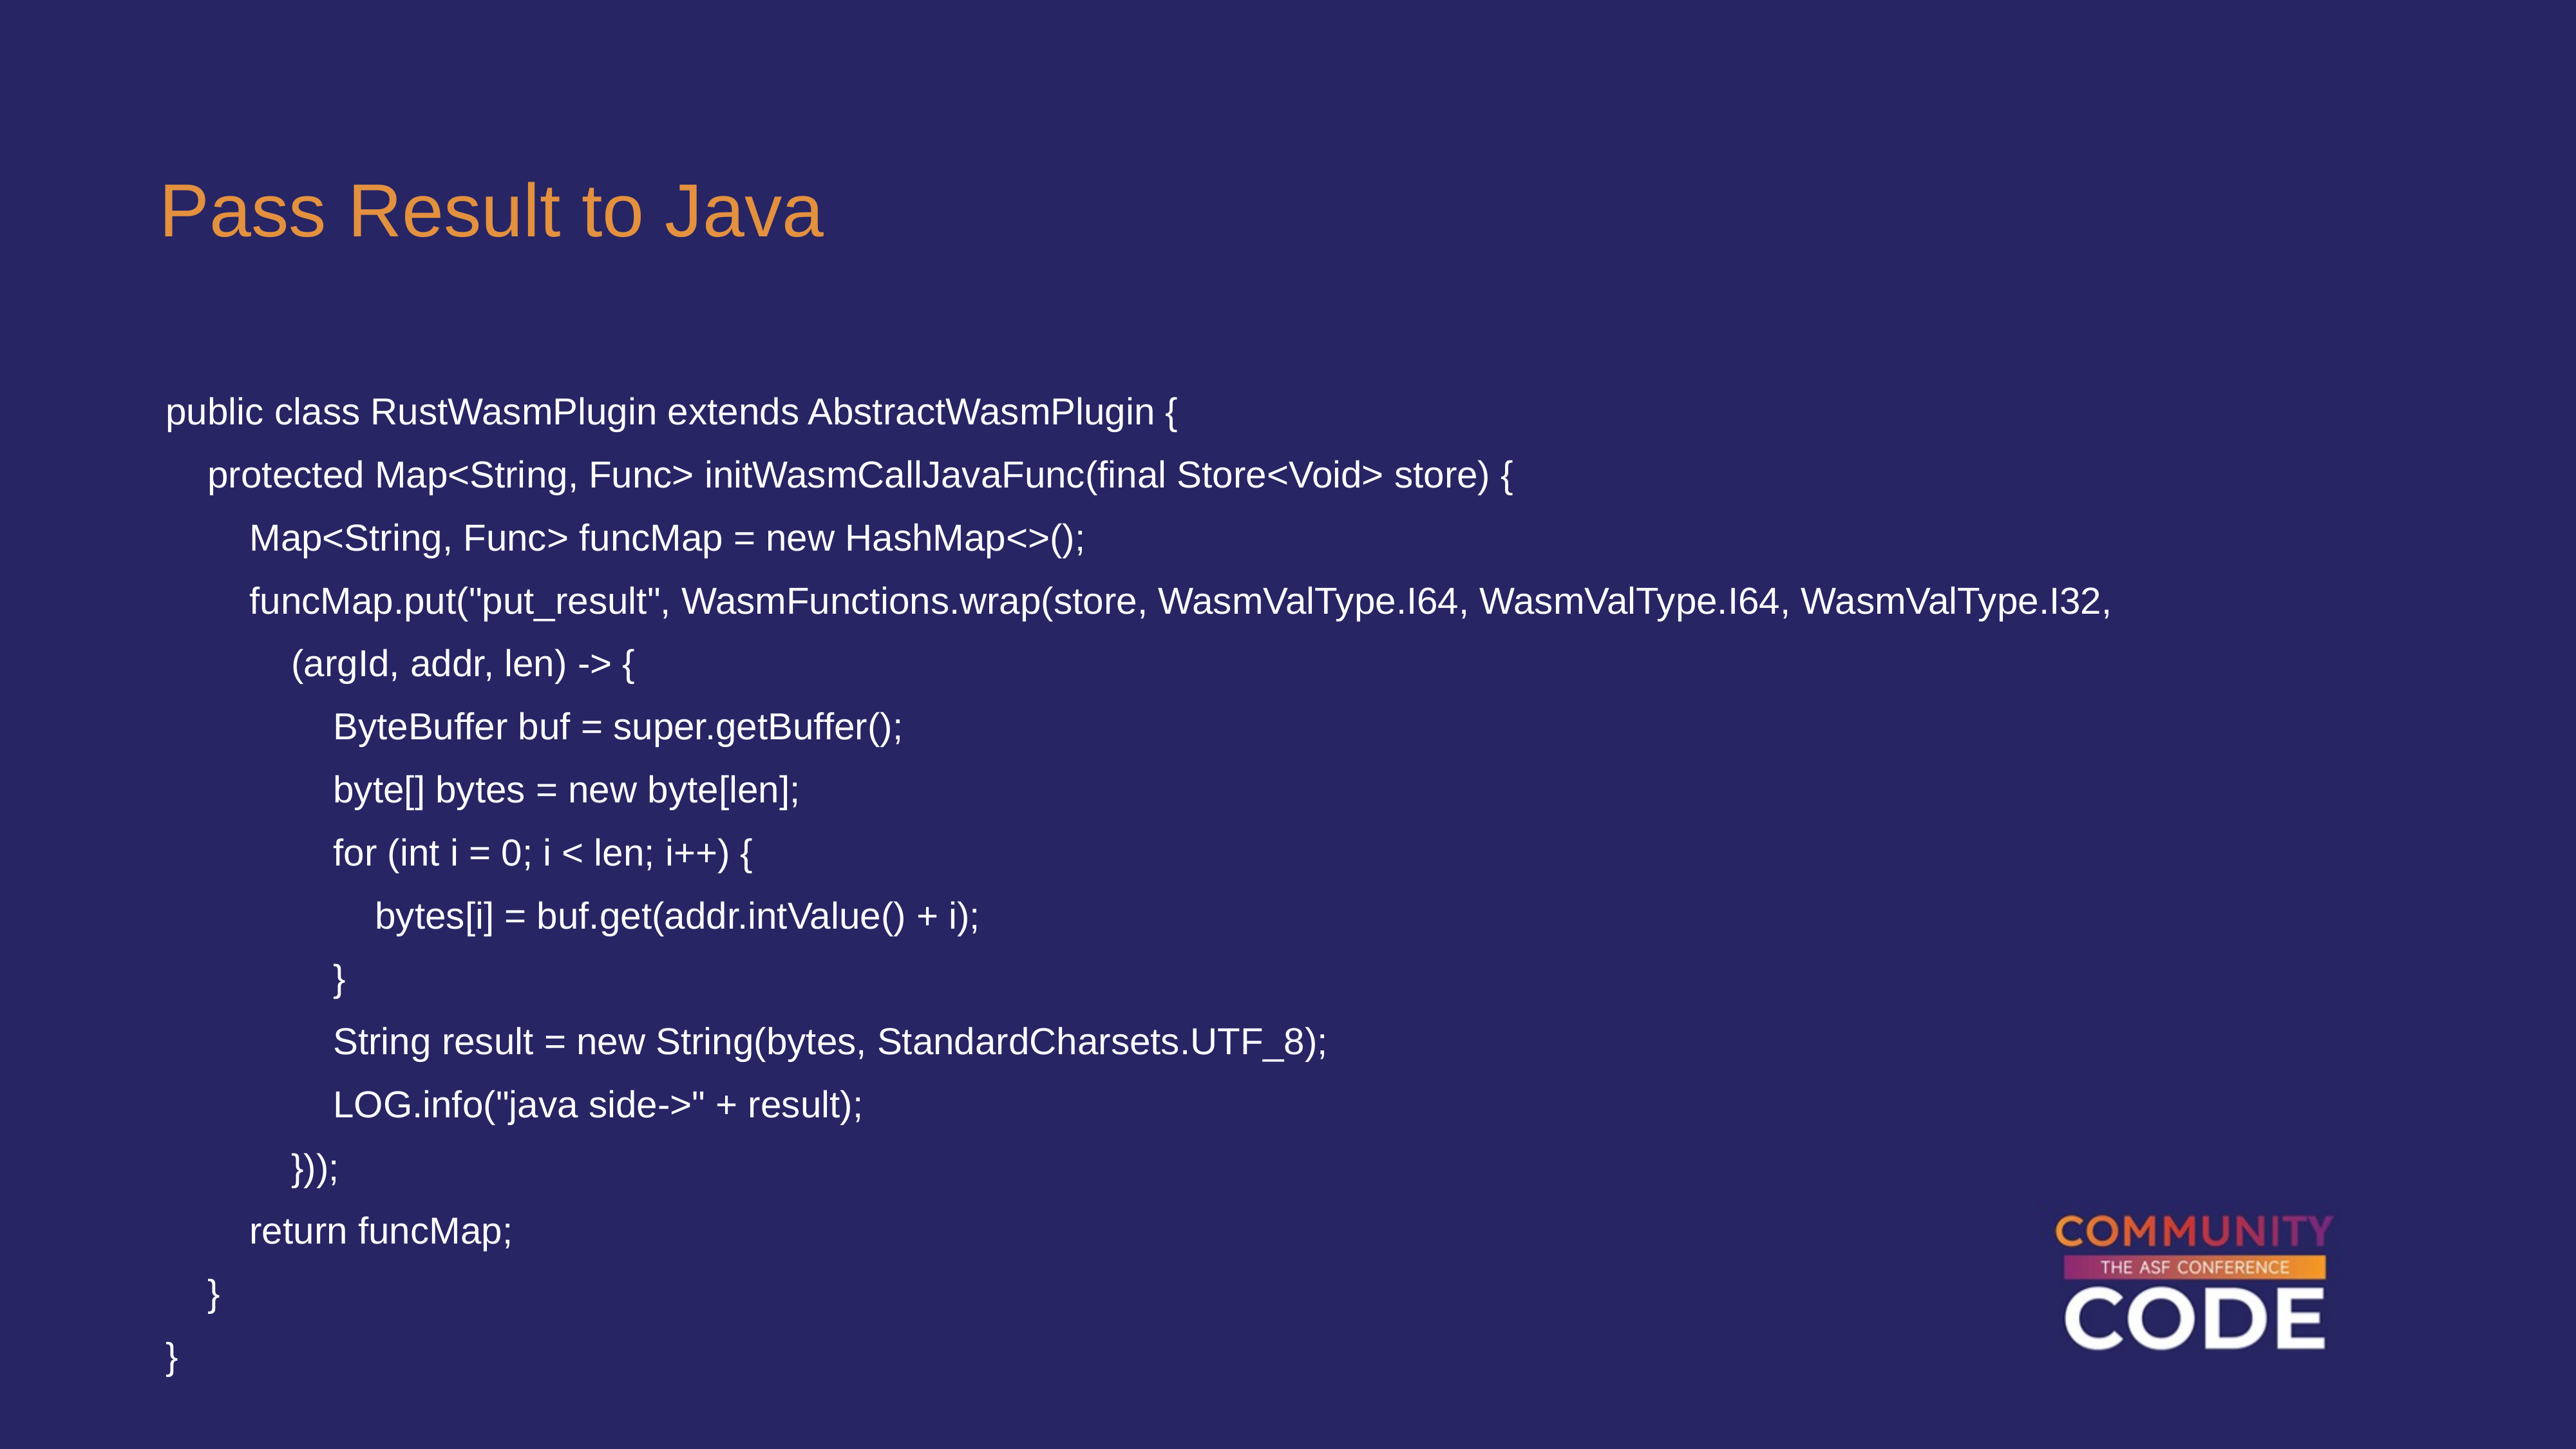

Pass Result to Java
public class RustWasmPlugin extends AbstractWasmPlugin {
    protected Map<String, Func> initWasmCallJavaFunc(final Store<Void> store) {
        Map<String, Func> funcMap = new HashMap<>();
        funcMap.put("put_result", WasmFunctions.wrap(store, WasmValType.I64, WasmValType.I64, WasmValType.I32,
            (argId, addr, len) -> {
                ByteBuffer buf = super.getBuffer();
                byte[] bytes = new byte[len];
                for (int i = 0; i < len; i++) {
                    bytes[i] = buf.get(addr.intValue() + i);
                }
                String result = new String(bytes, StandardCharsets.UTF_8);
                LOG.info("java side->" + result);
            }));
        return funcMap;
    }
}